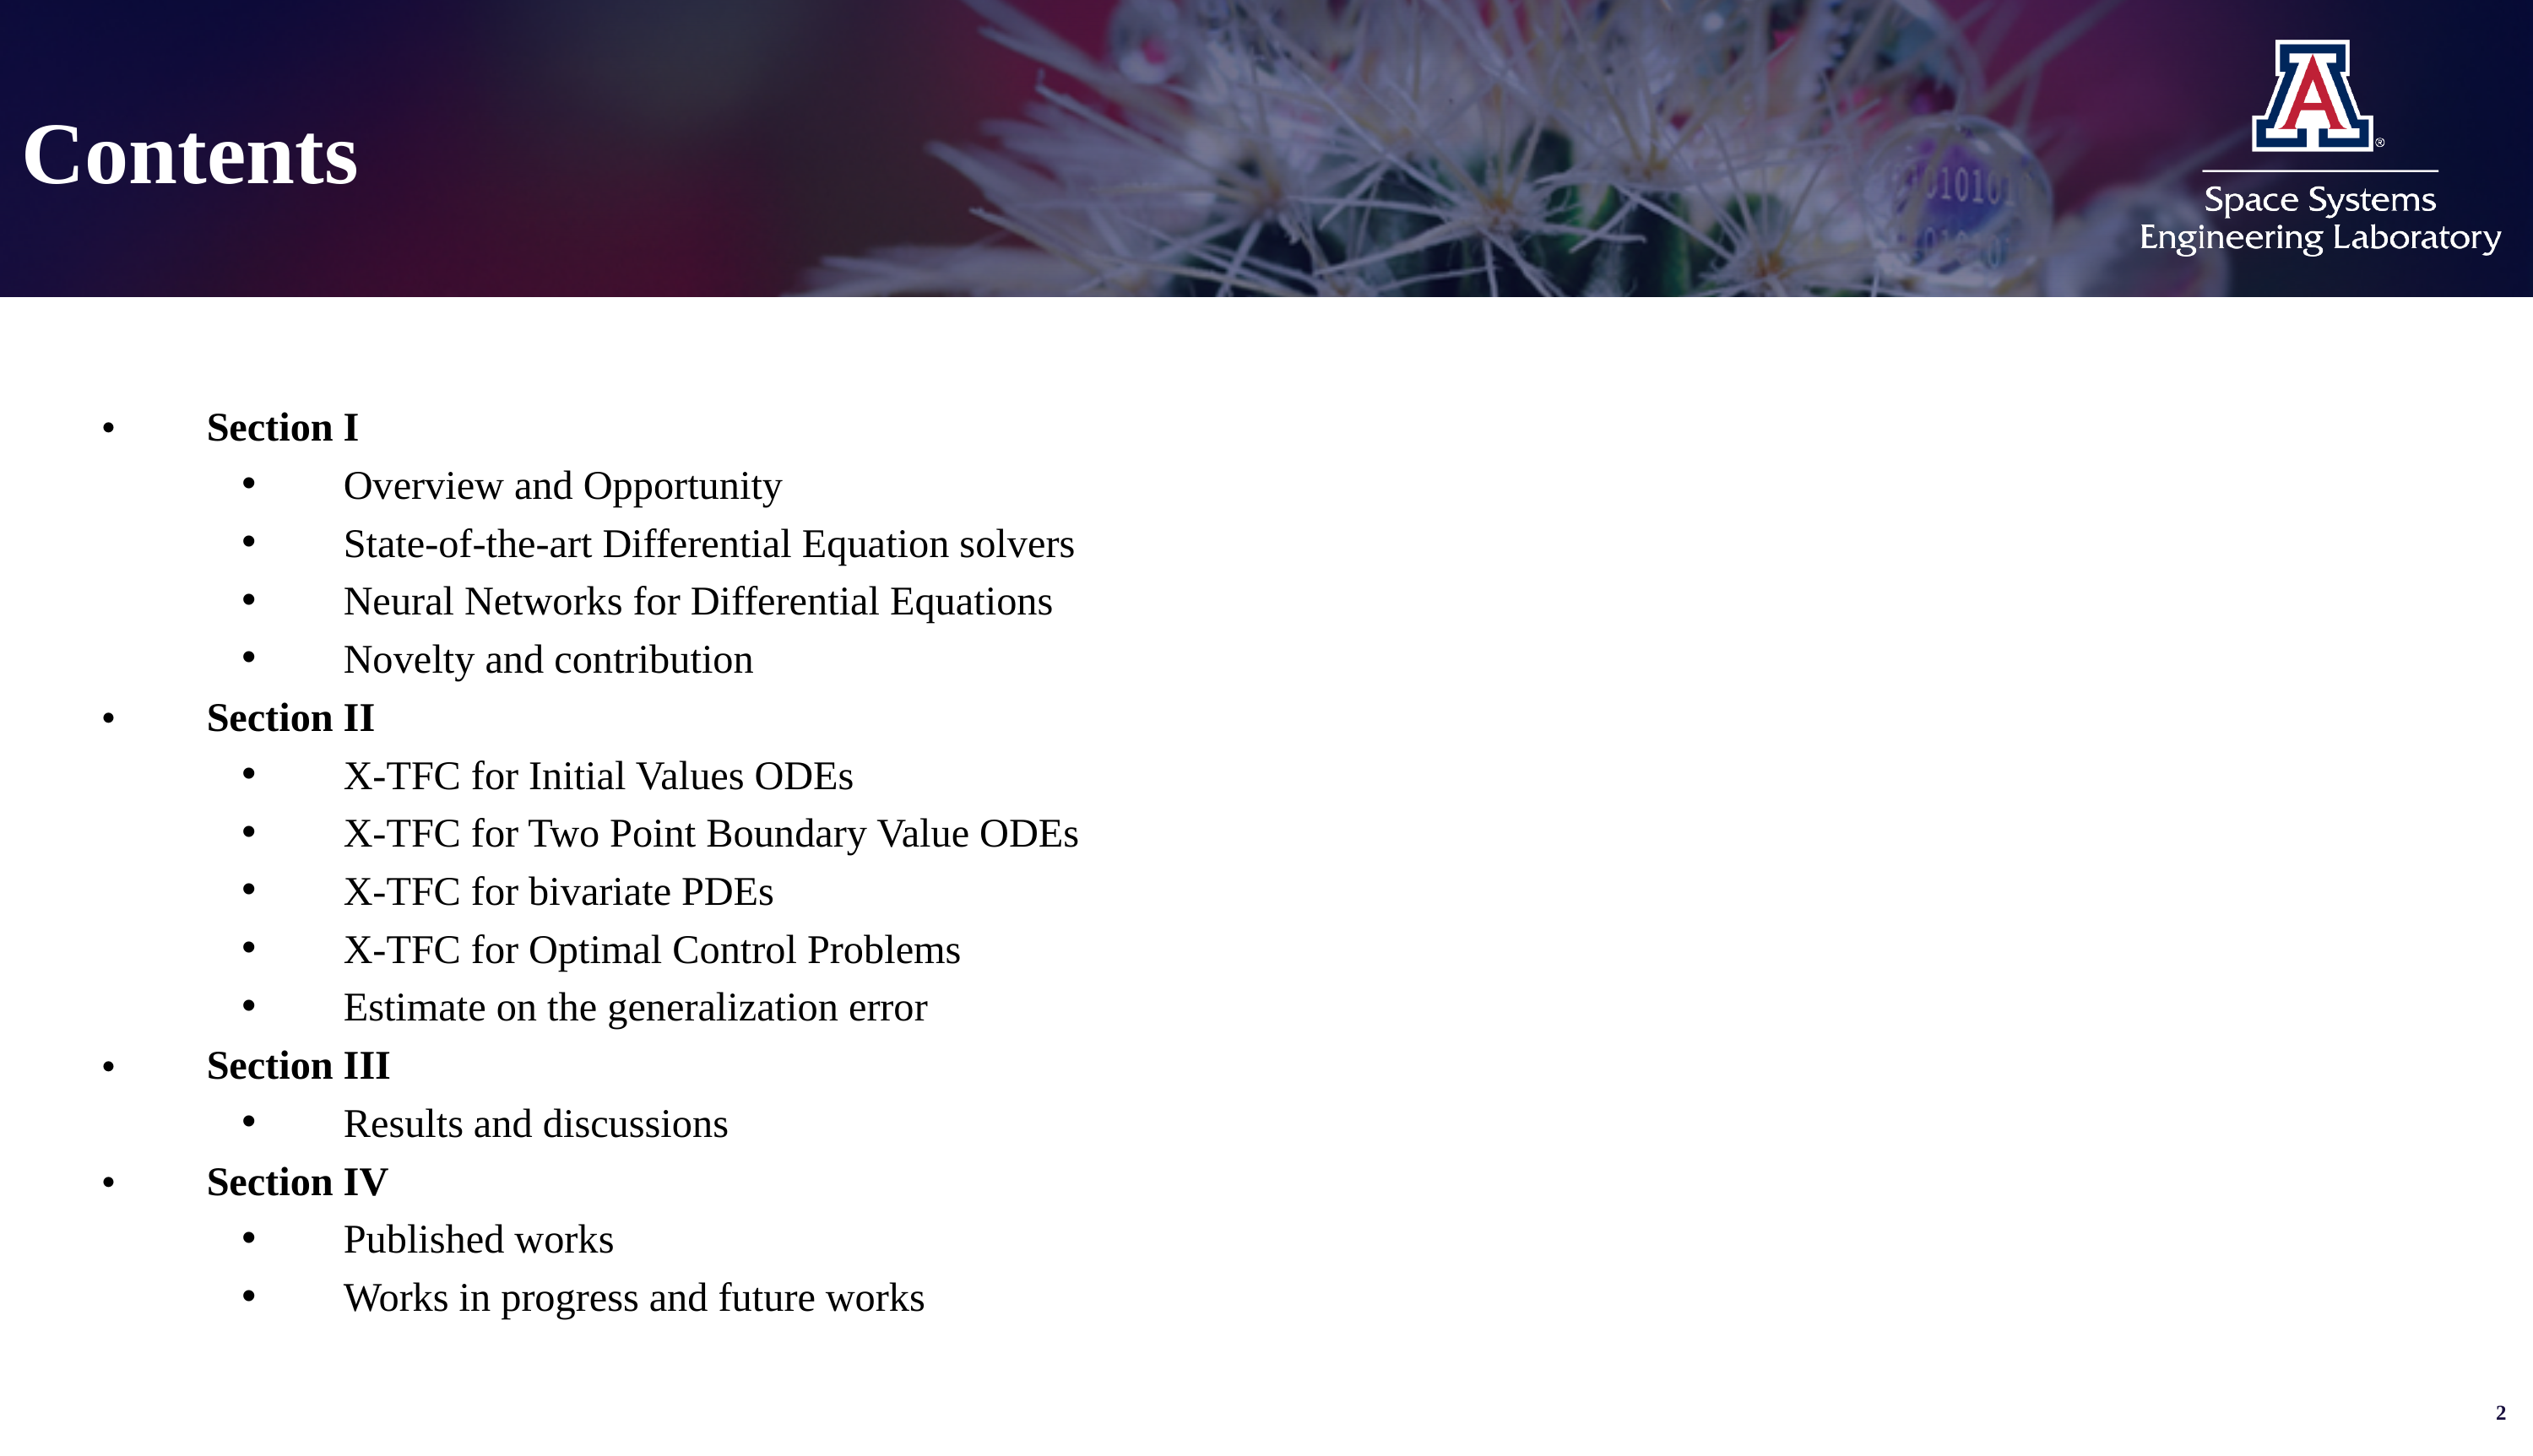

# Contents
Section I
Overview and Opportunity
State-of-the-art Differential Equation solvers
Neural Networks for Differential Equations
Novelty and contribution
Section II
X-TFC for Initial Values ODEs
X-TFC for Two Point Boundary Value ODEs
X-TFC for bivariate PDEs
X-TFC for Optimal Control Problems
Estimate on the generalization error
Section III
Results and discussions
Section IV
Published works
Works in progress and future works
2